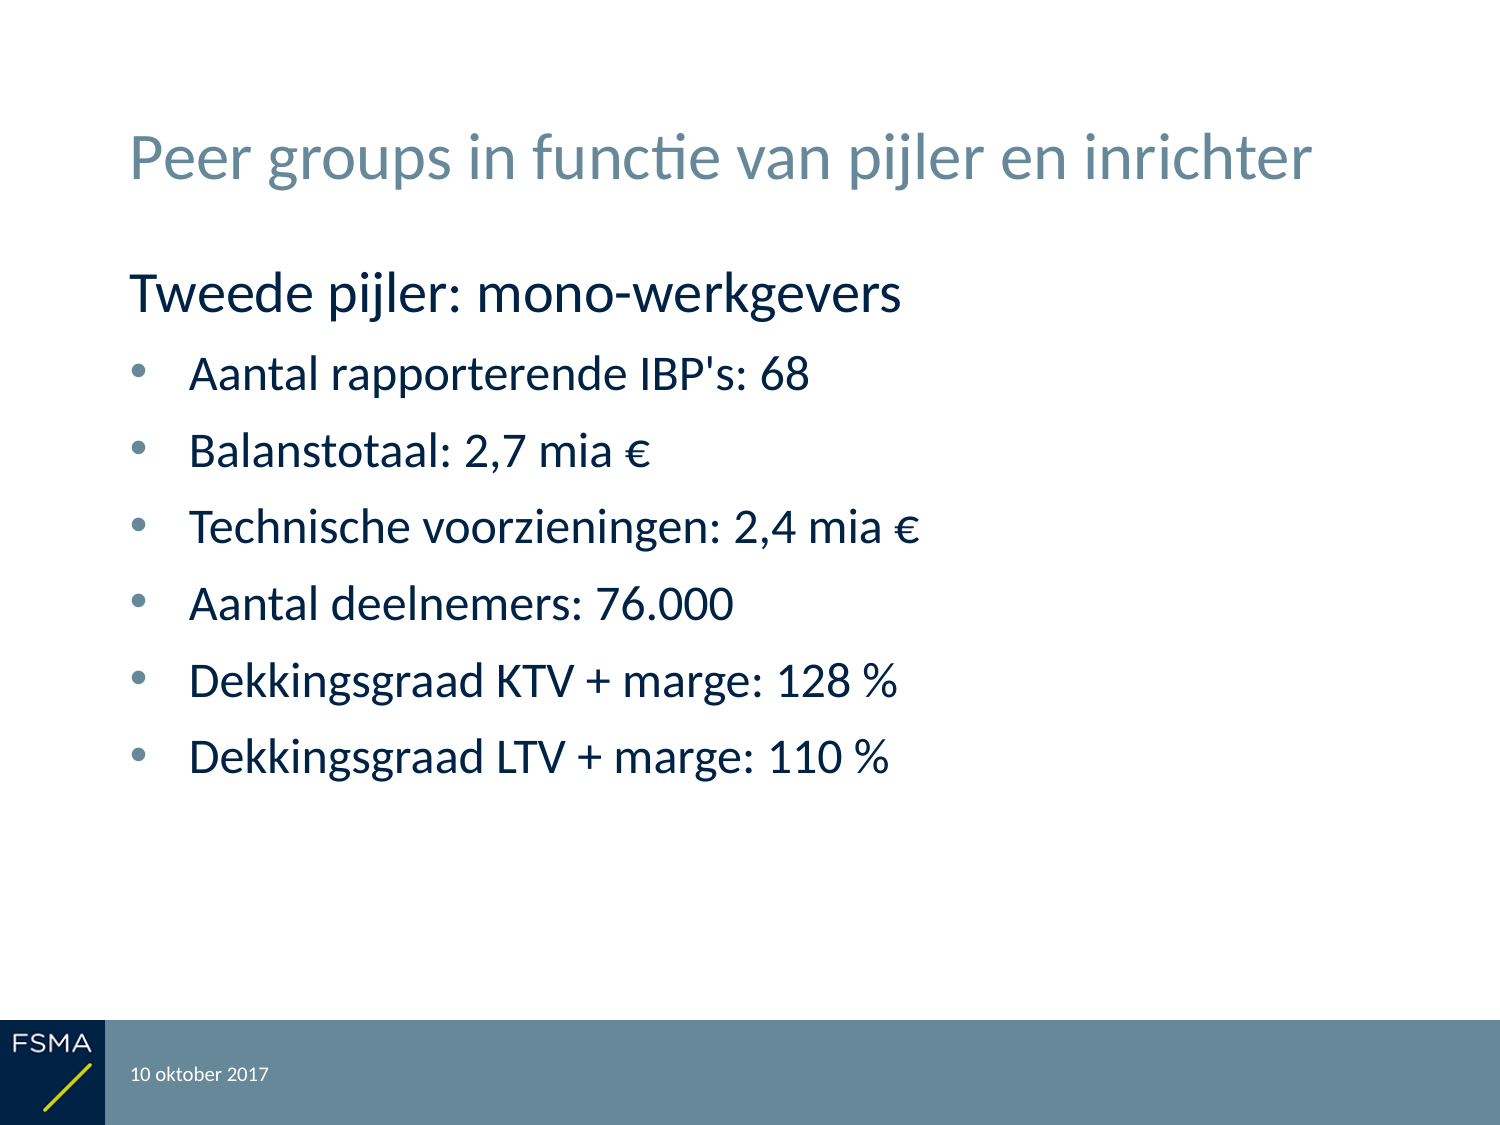

# Peer groups in functie van pijler en inrichter
Tweede pijler: mono-werkgevers
Aantal rapporterende IBP's: 68
Balanstotaal: 2,7 mia €
Technische voorzieningen: 2,4 mia €
Aantal deelnemers: 76.000
Dekkingsgraad KTV + marge: 128 %
Dekkingsgraad LTV + marge: 110 %
10 oktober 2017
Rapportering over het boekjaar 2016
25